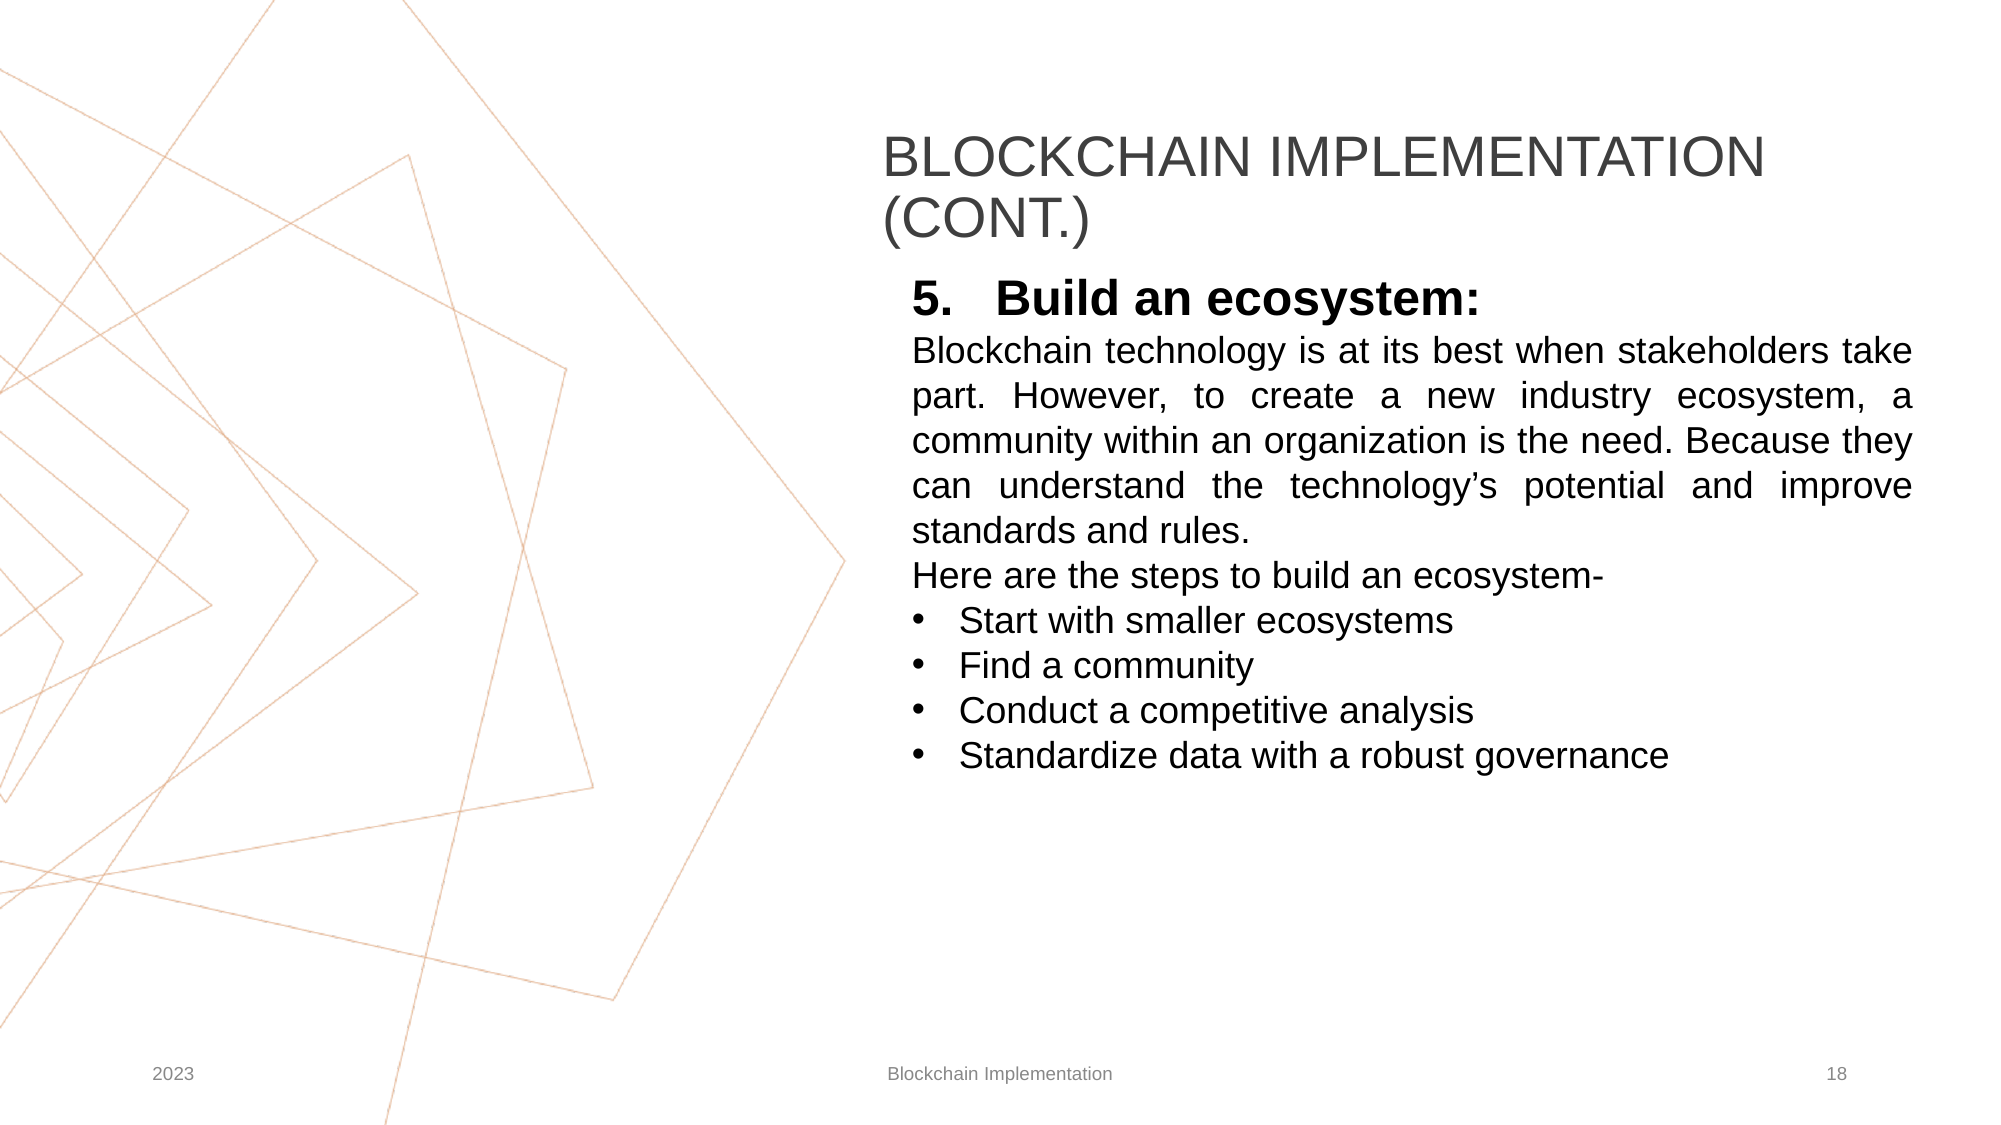

# BLOCKCHAIN IMPLEMENTATION (CONT.)
5.   Build an ecosystem:
Blockchain technology is at its best when stakeholders take part. However, to create a new industry ecosystem, a community within an organization is the need. Because they can understand the technology’s potential and improve standards and rules.
Here are the steps to build an ecosystem-
Start with smaller ecosystems
Find a community
Conduct a competitive analysis
Standardize data with a robust governance

2023
Blockchain Implementation
18